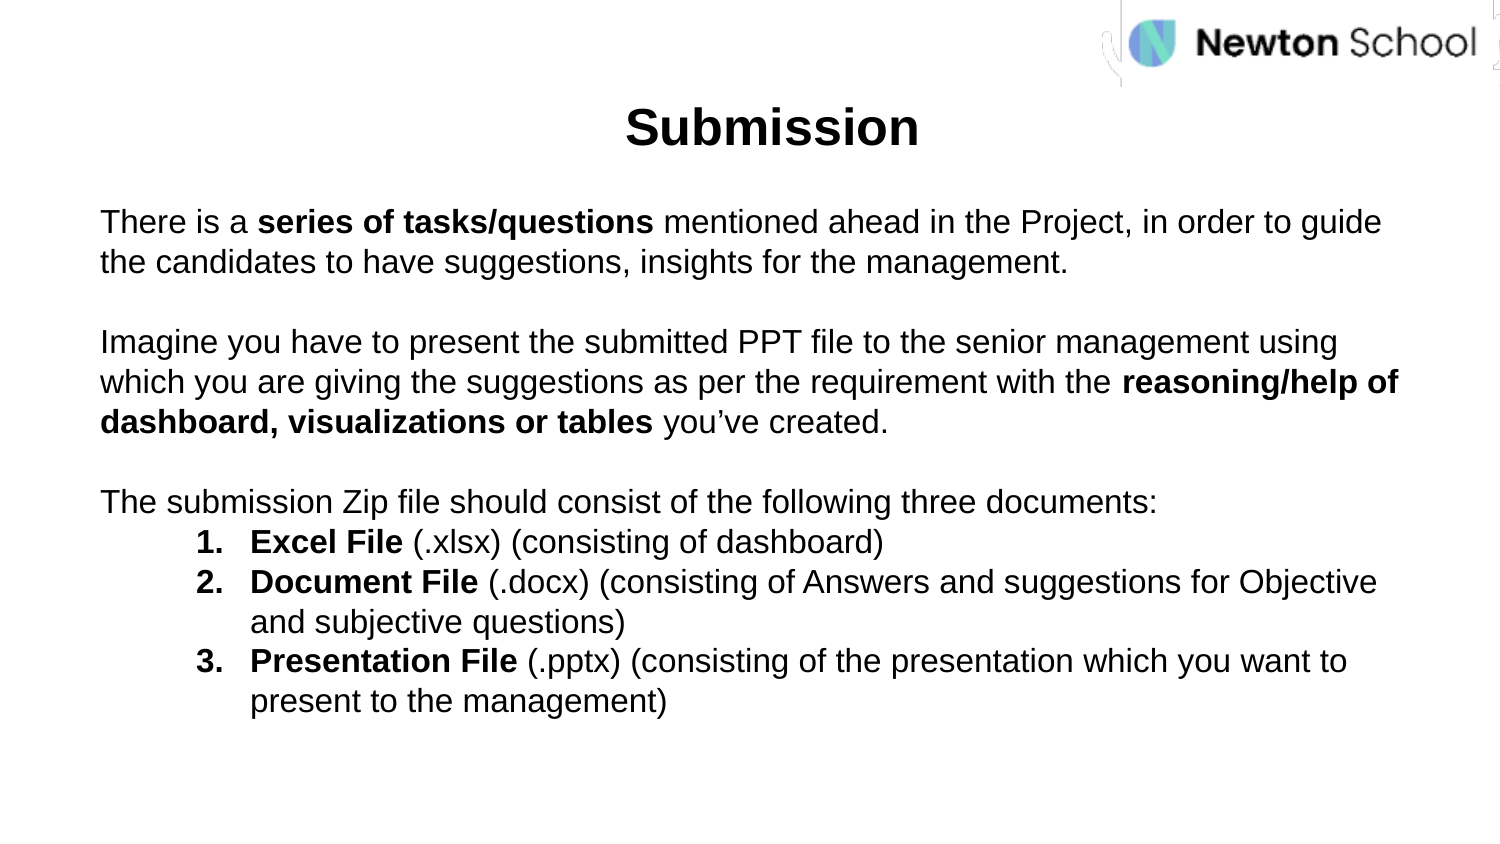

Submission

There is a series of tasks/questions mentioned ahead in the Project, in order to guide the candidates to have suggestions, insights for the management.

Imagine you have to present the submitted PPT file to the senior management using which you are giving the suggestions as per the requirement with the reasoning/help of dashboard, visualizations or tables you’ve created.

The submission Zip file should consist of the following three documents:
Excel File (.xlsx) (consisting of dashboard)
Document File (.docx) (consisting of Answers and suggestions for Objective and subjective questions)
Presentation File (.pptx) (consisting of the presentation which you want to present to the management)